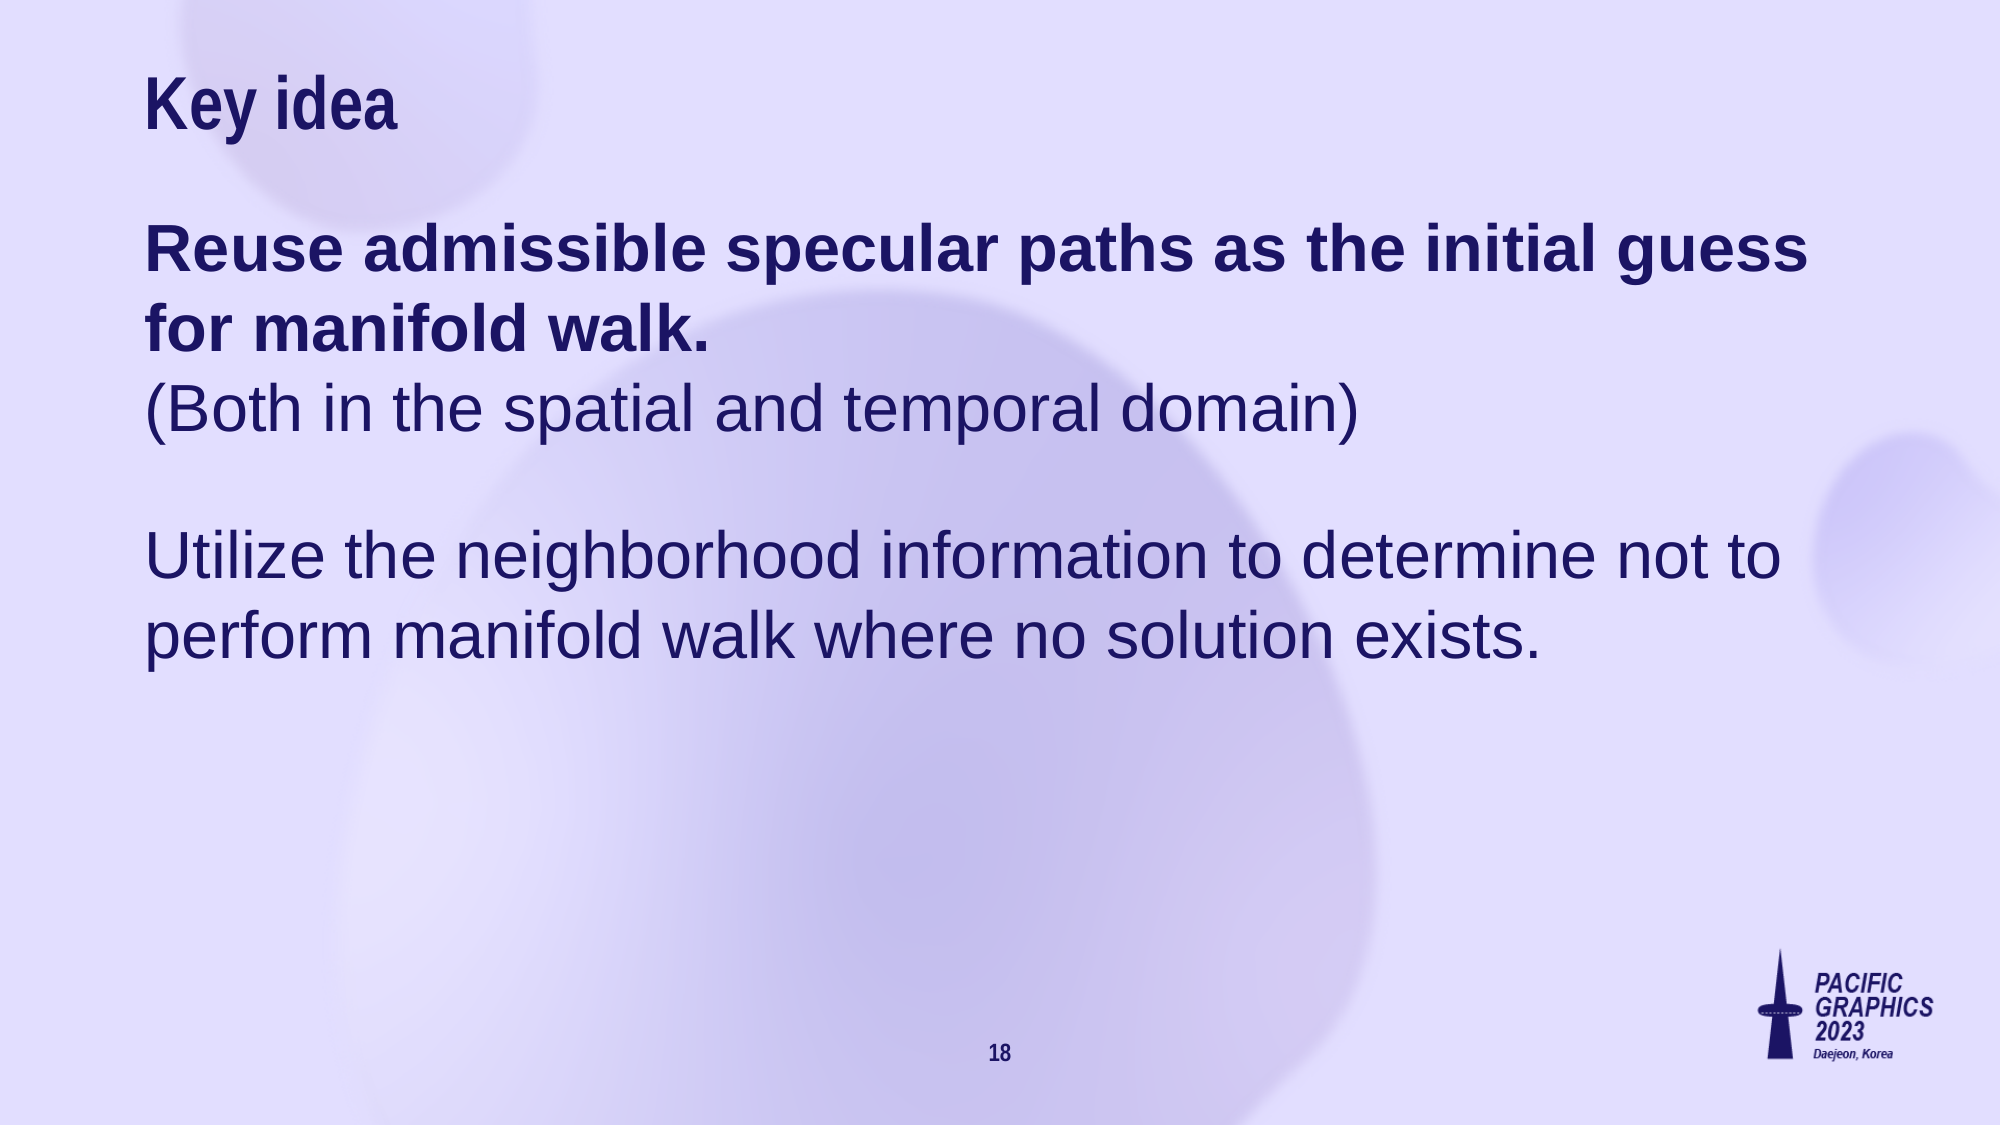

# Key idea
Reuse admissible specular paths as the initial guess for manifold walk.
(Both in the spatial and temporal domain)
Utilize the neighborhood information to determine not to perform manifold walk where no solution exists.
18